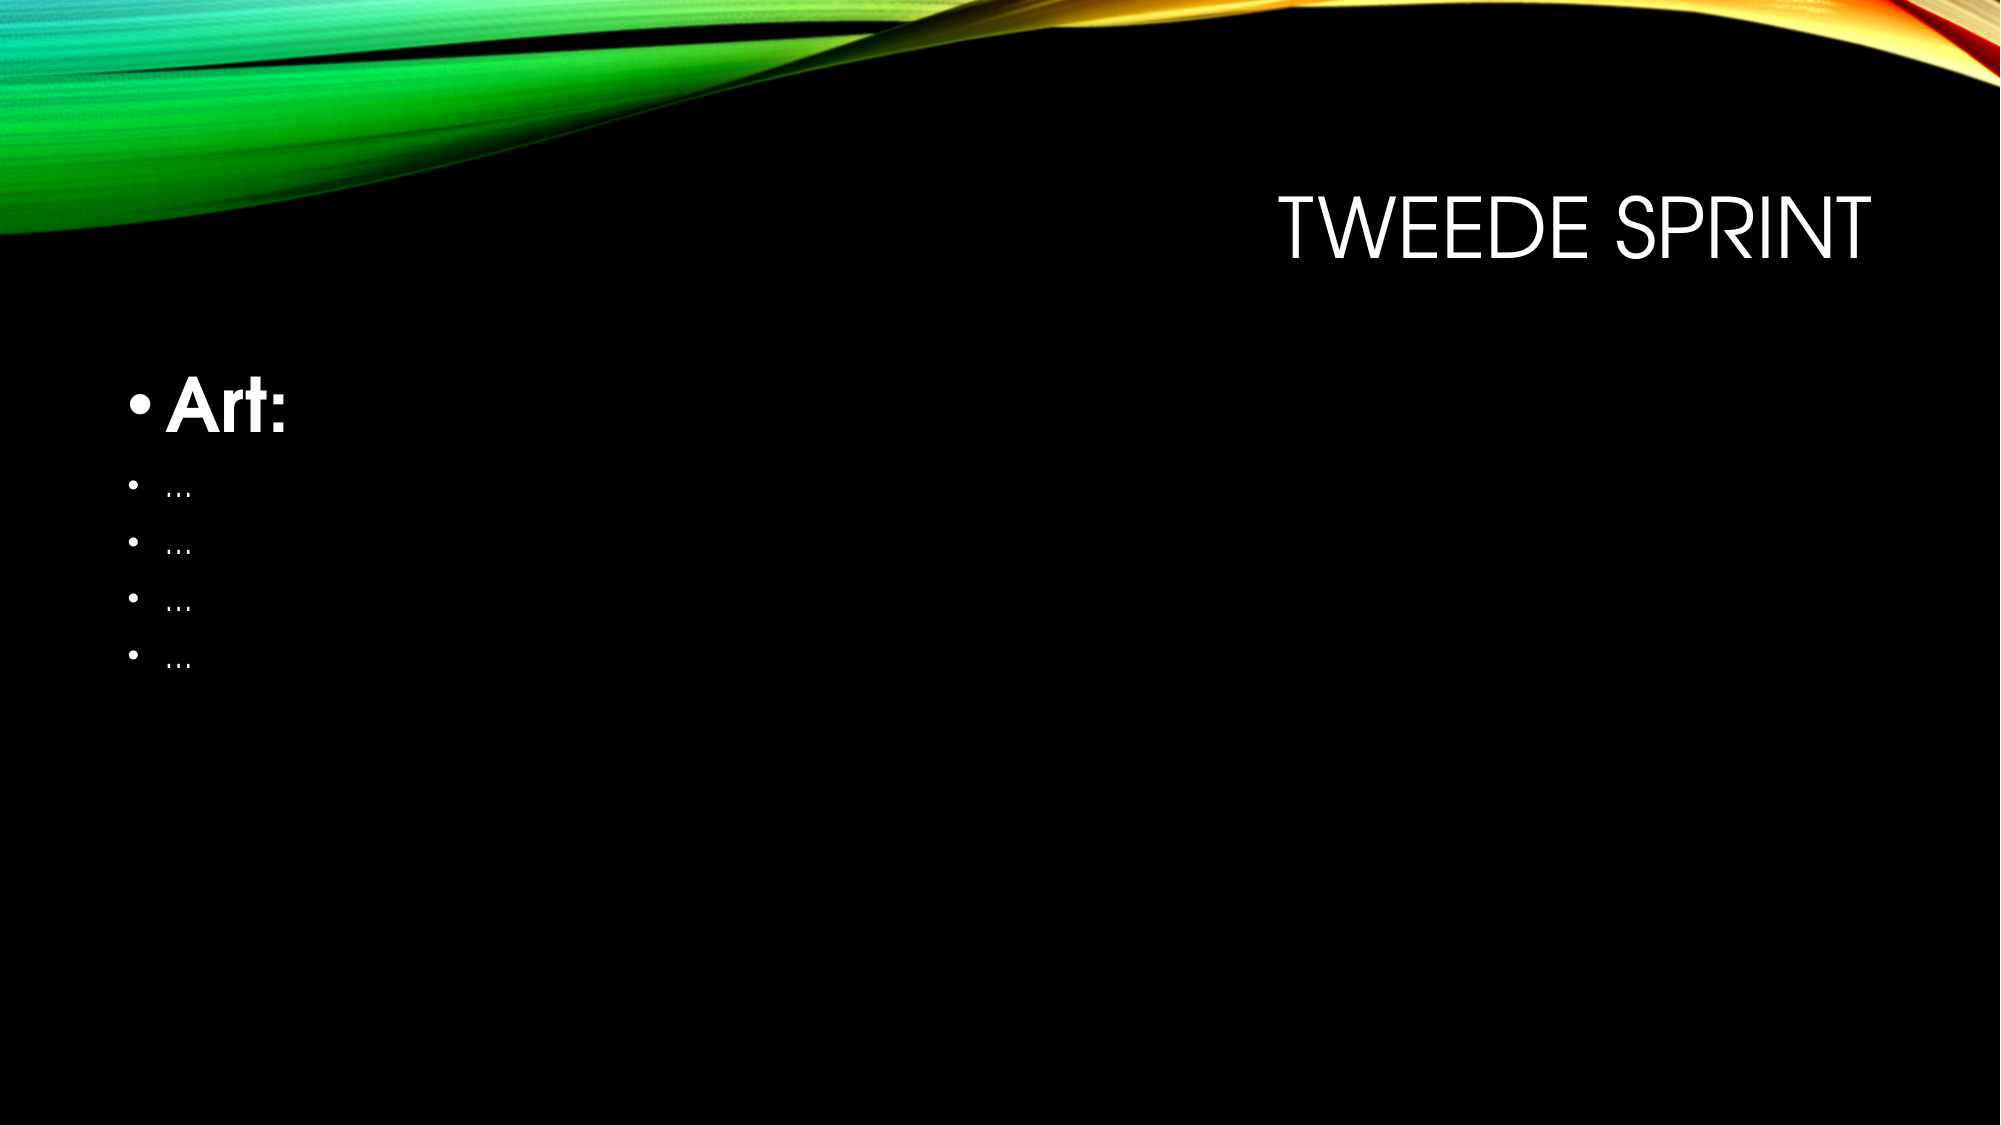

# Tweede sprint
Art:
…
…
…
…